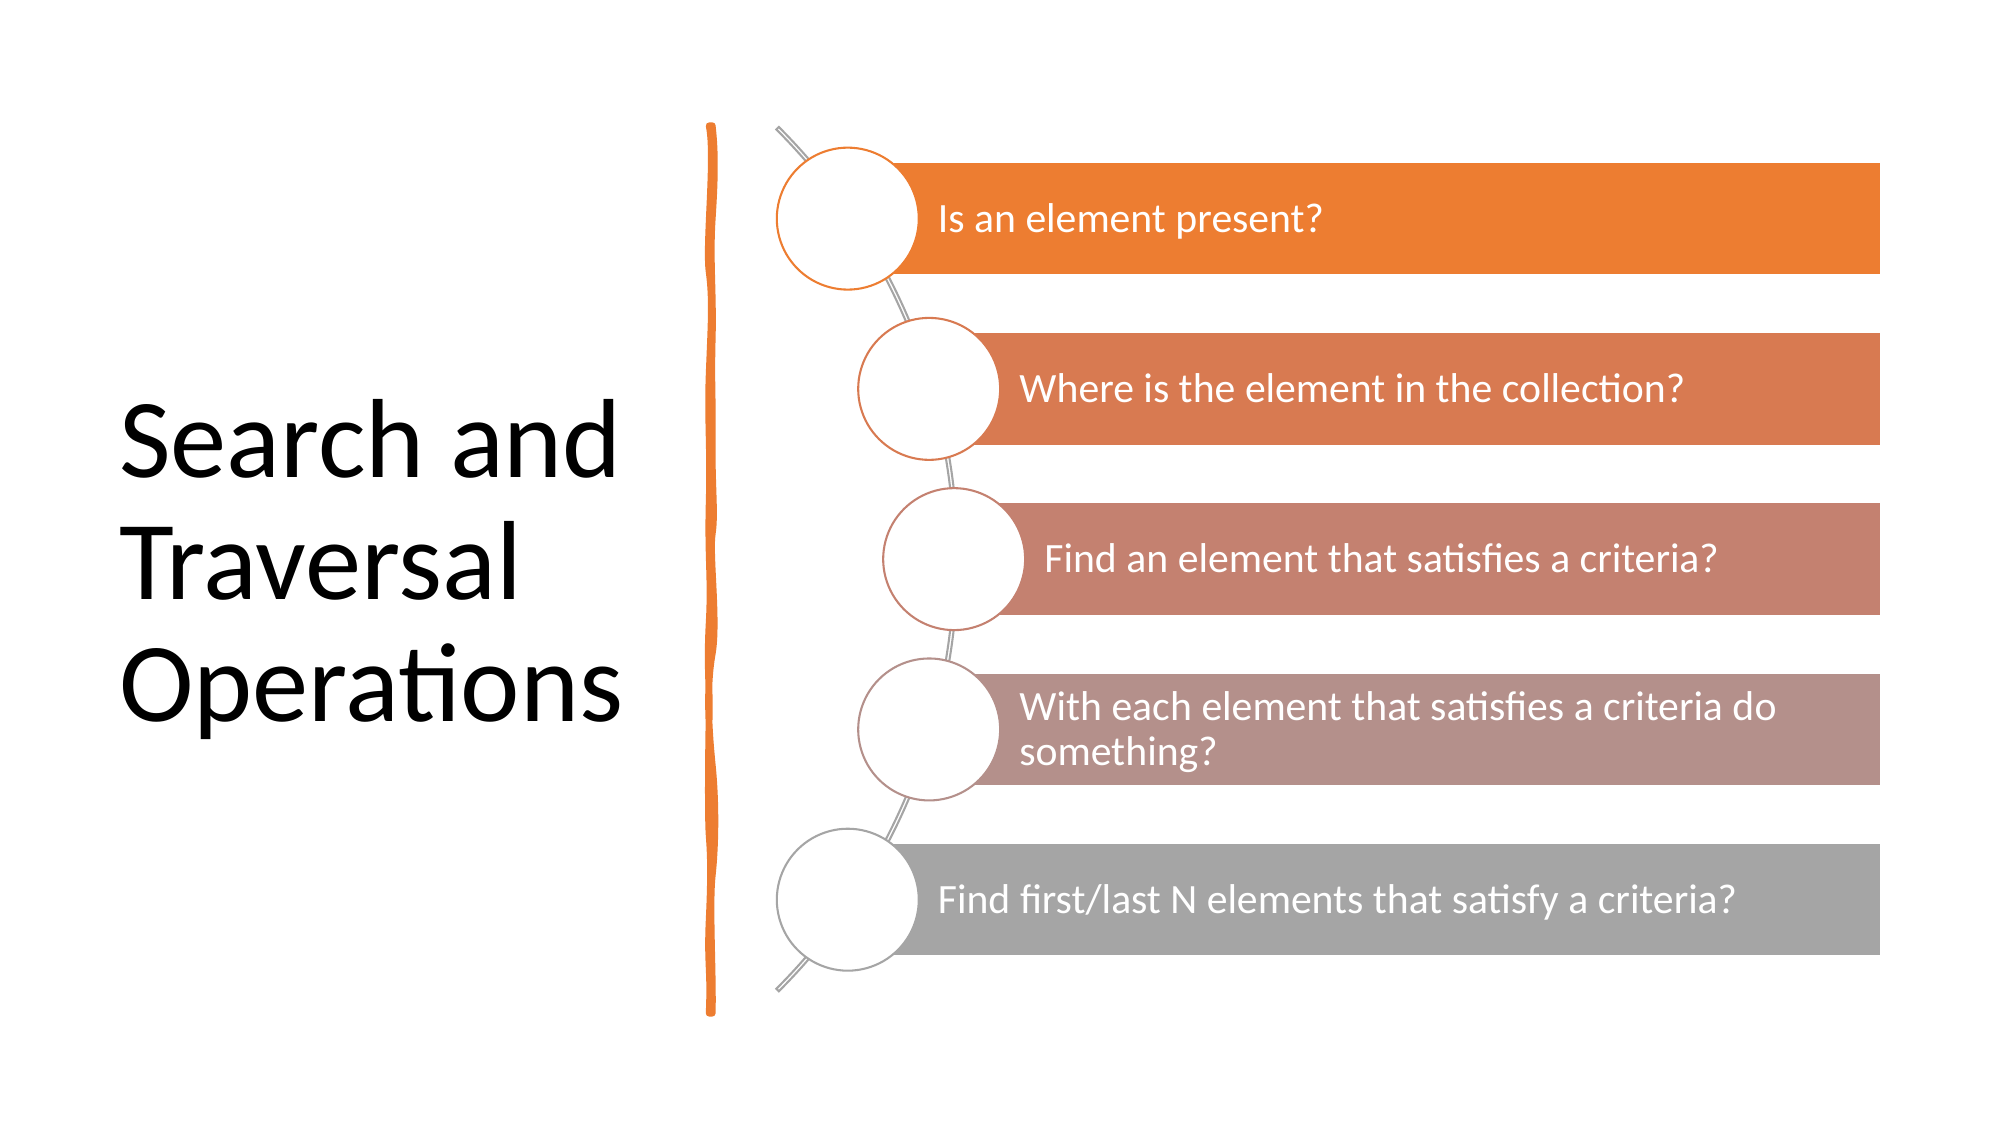

Is an element present?
Where is the element in the collection?
Find an element that satisfies a criteria?
With each element that satisfies a criteria do something?
Find first/last N elements that satisfy a criteria?
# Search and Traversal Operations